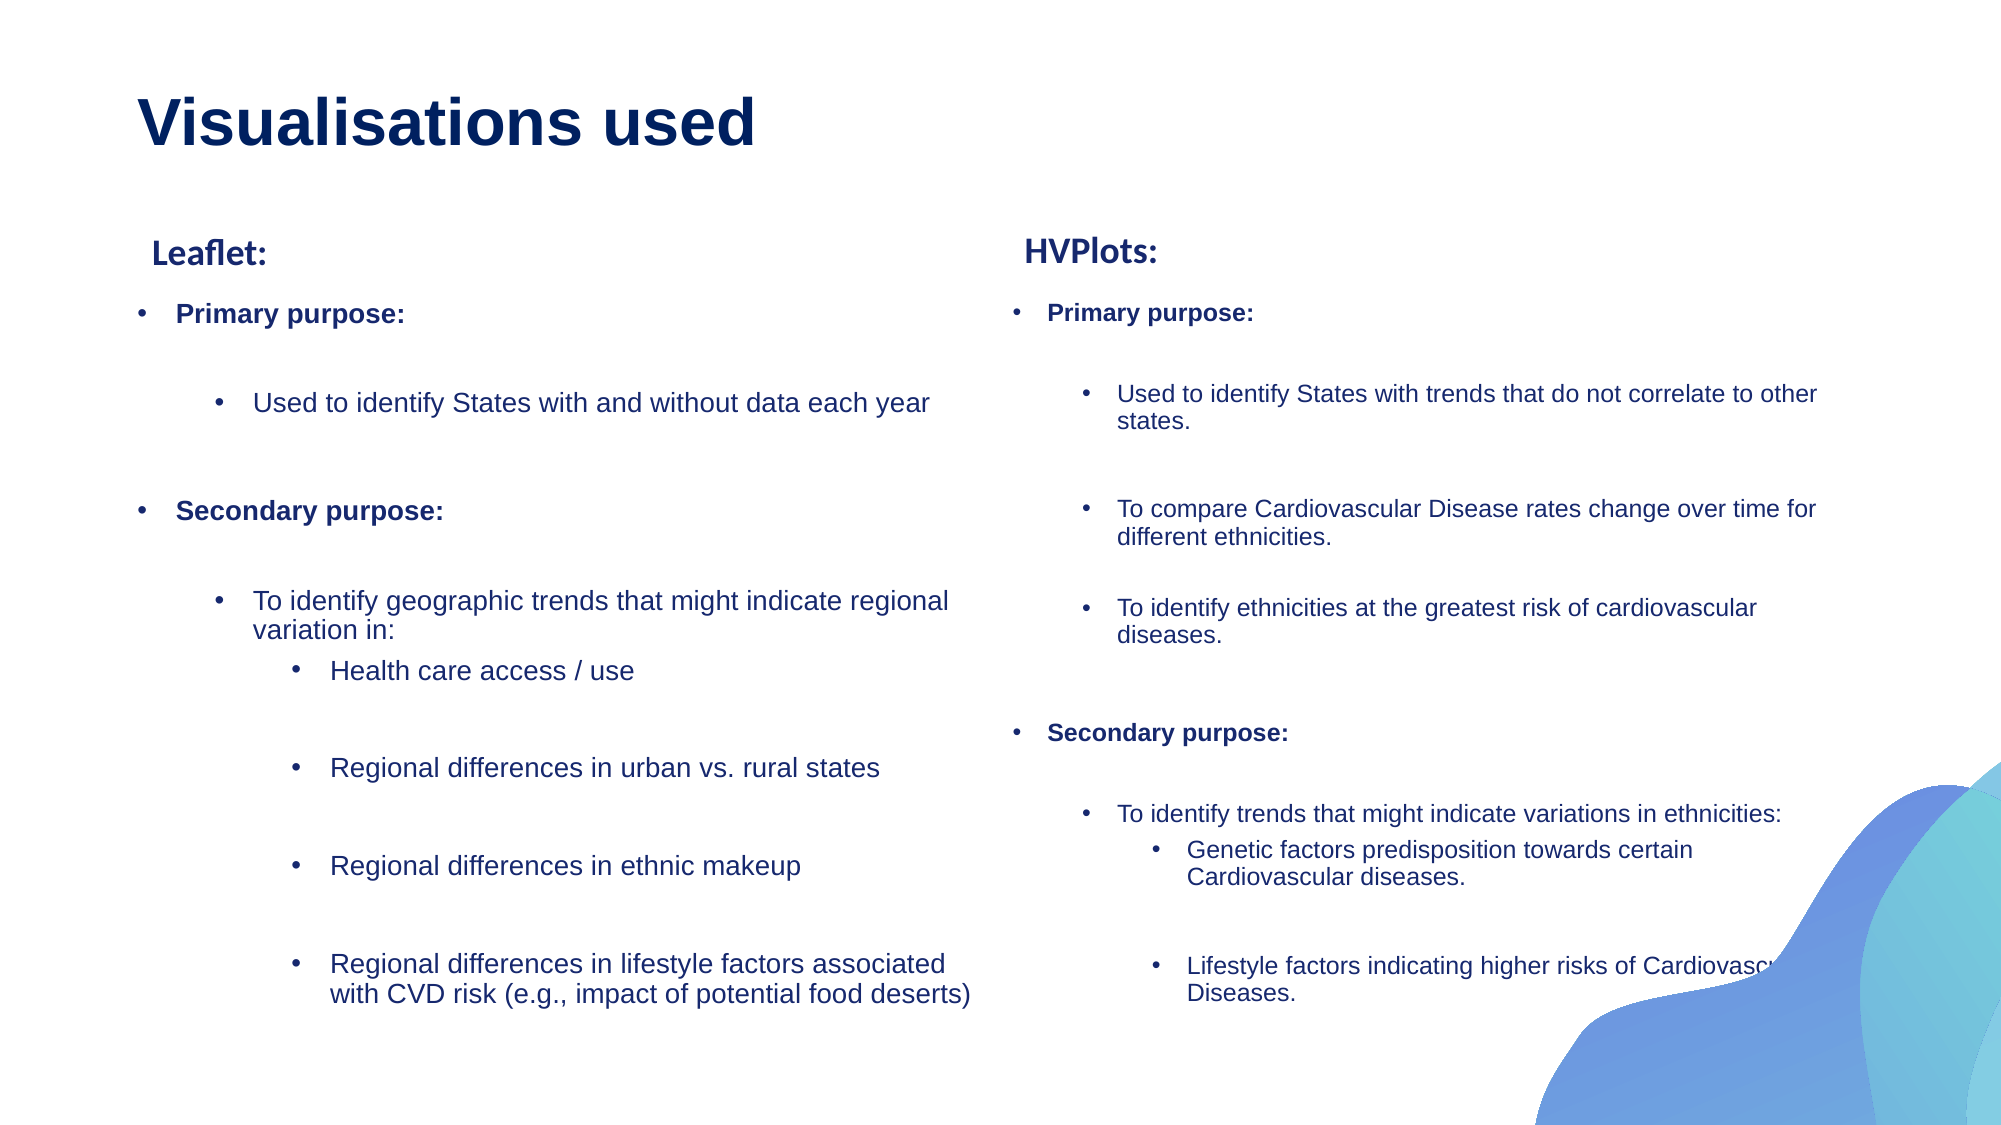

Visualisations used
HVPlots:
Leaflet:
Primary purpose:

Used to identify States with and without data each year

Secondary purpose:

To identify geographic trends that might indicate regional variation in:
Health care access / use

Regional differences in urban vs. rural states

Regional differences in ethnic makeup

Regional differences in lifestyle factors associated with CVD risk (e.g., impact of potential food deserts)

Primary purpose:

Used to identify States with trends that do not correlate to other states.

To compare Cardiovascular Disease rates change over time for different ethnicities.

To identify ethnicities at the greatest risk of cardiovascular diseases.

Secondary purpose:

To identify trends that might indicate variations in ethnicities:
Genetic factors predisposition towards certain Cardiovascular diseases.

Lifestyle factors indicating higher risks of Cardiovascular Diseases.